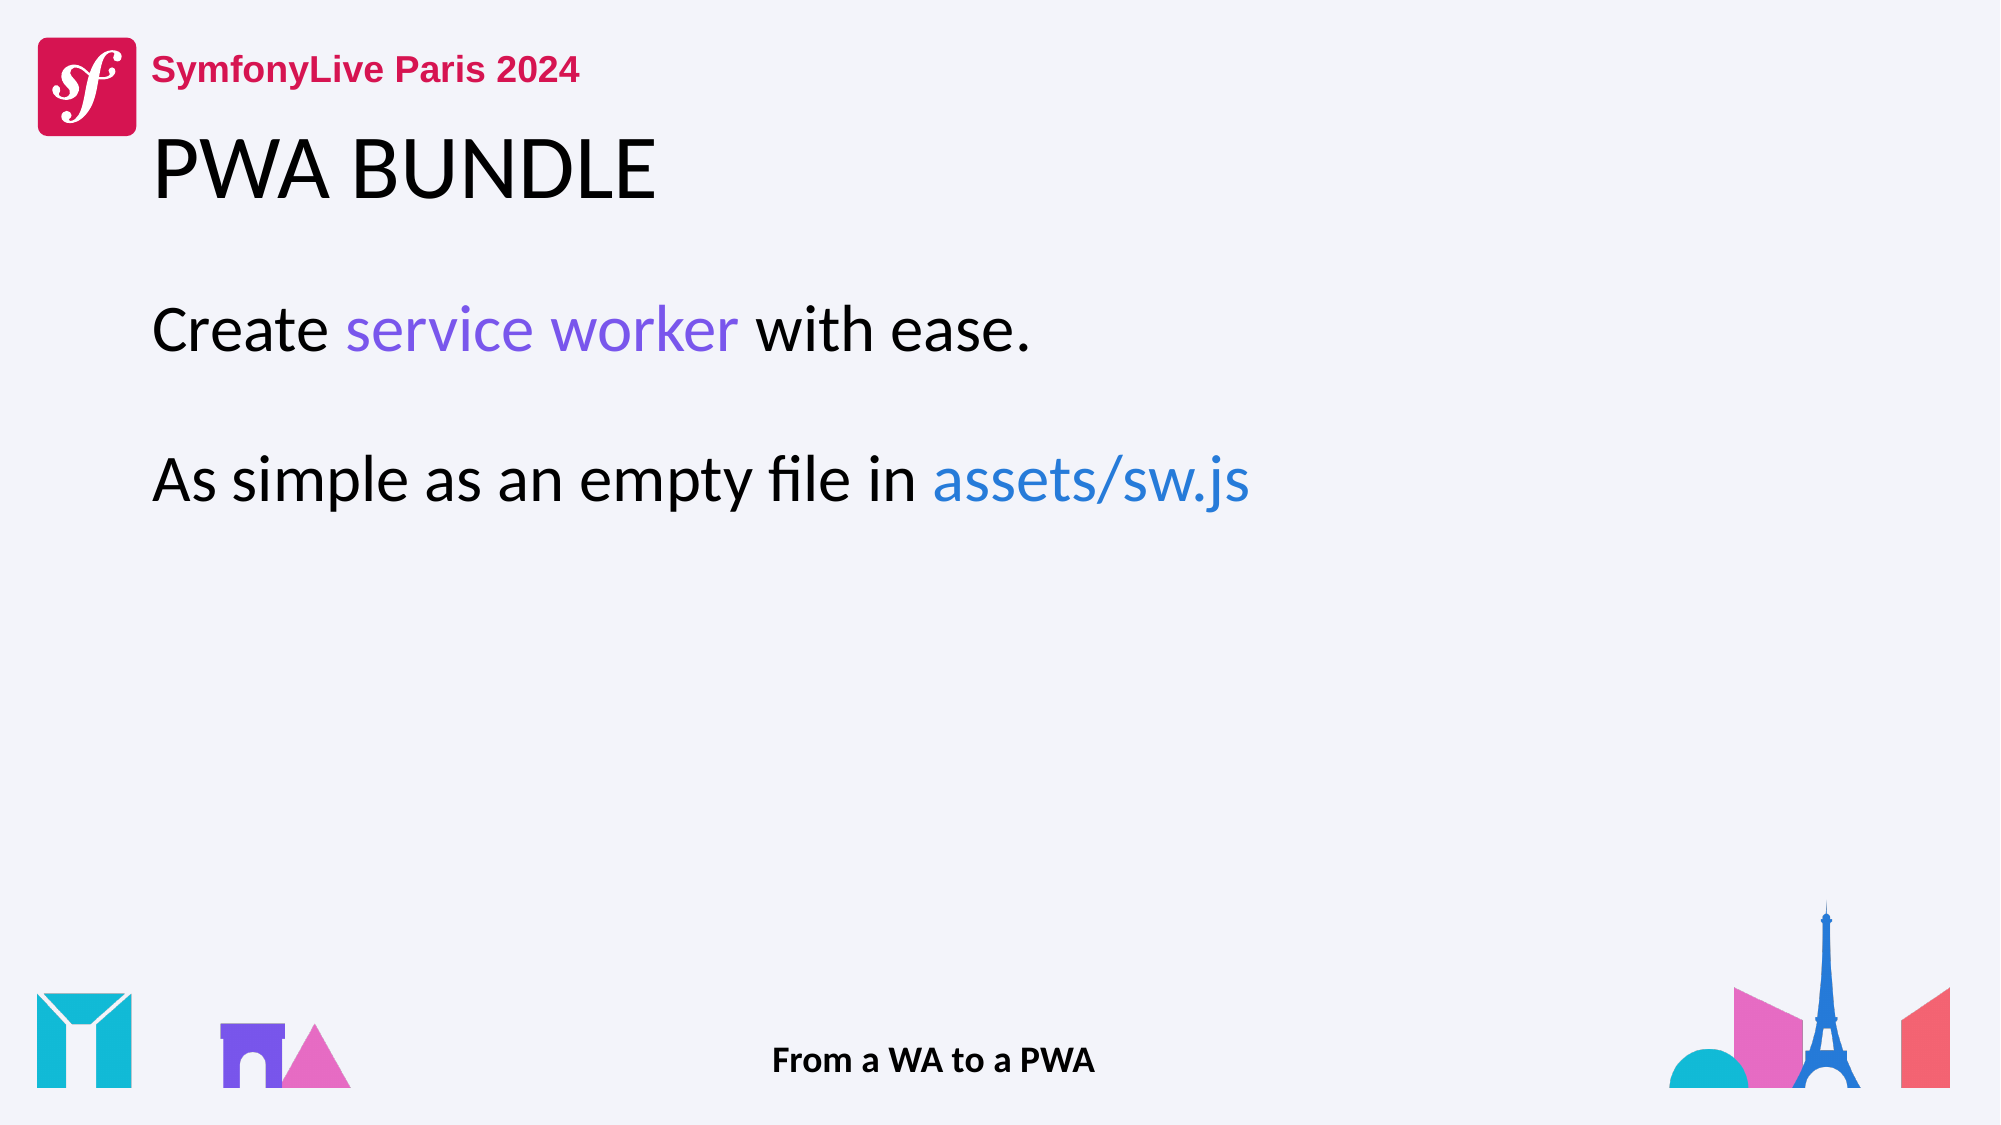

# PWA BUNDLE
Create service worker with ease.

As simple as an empty file in assets/sw.js